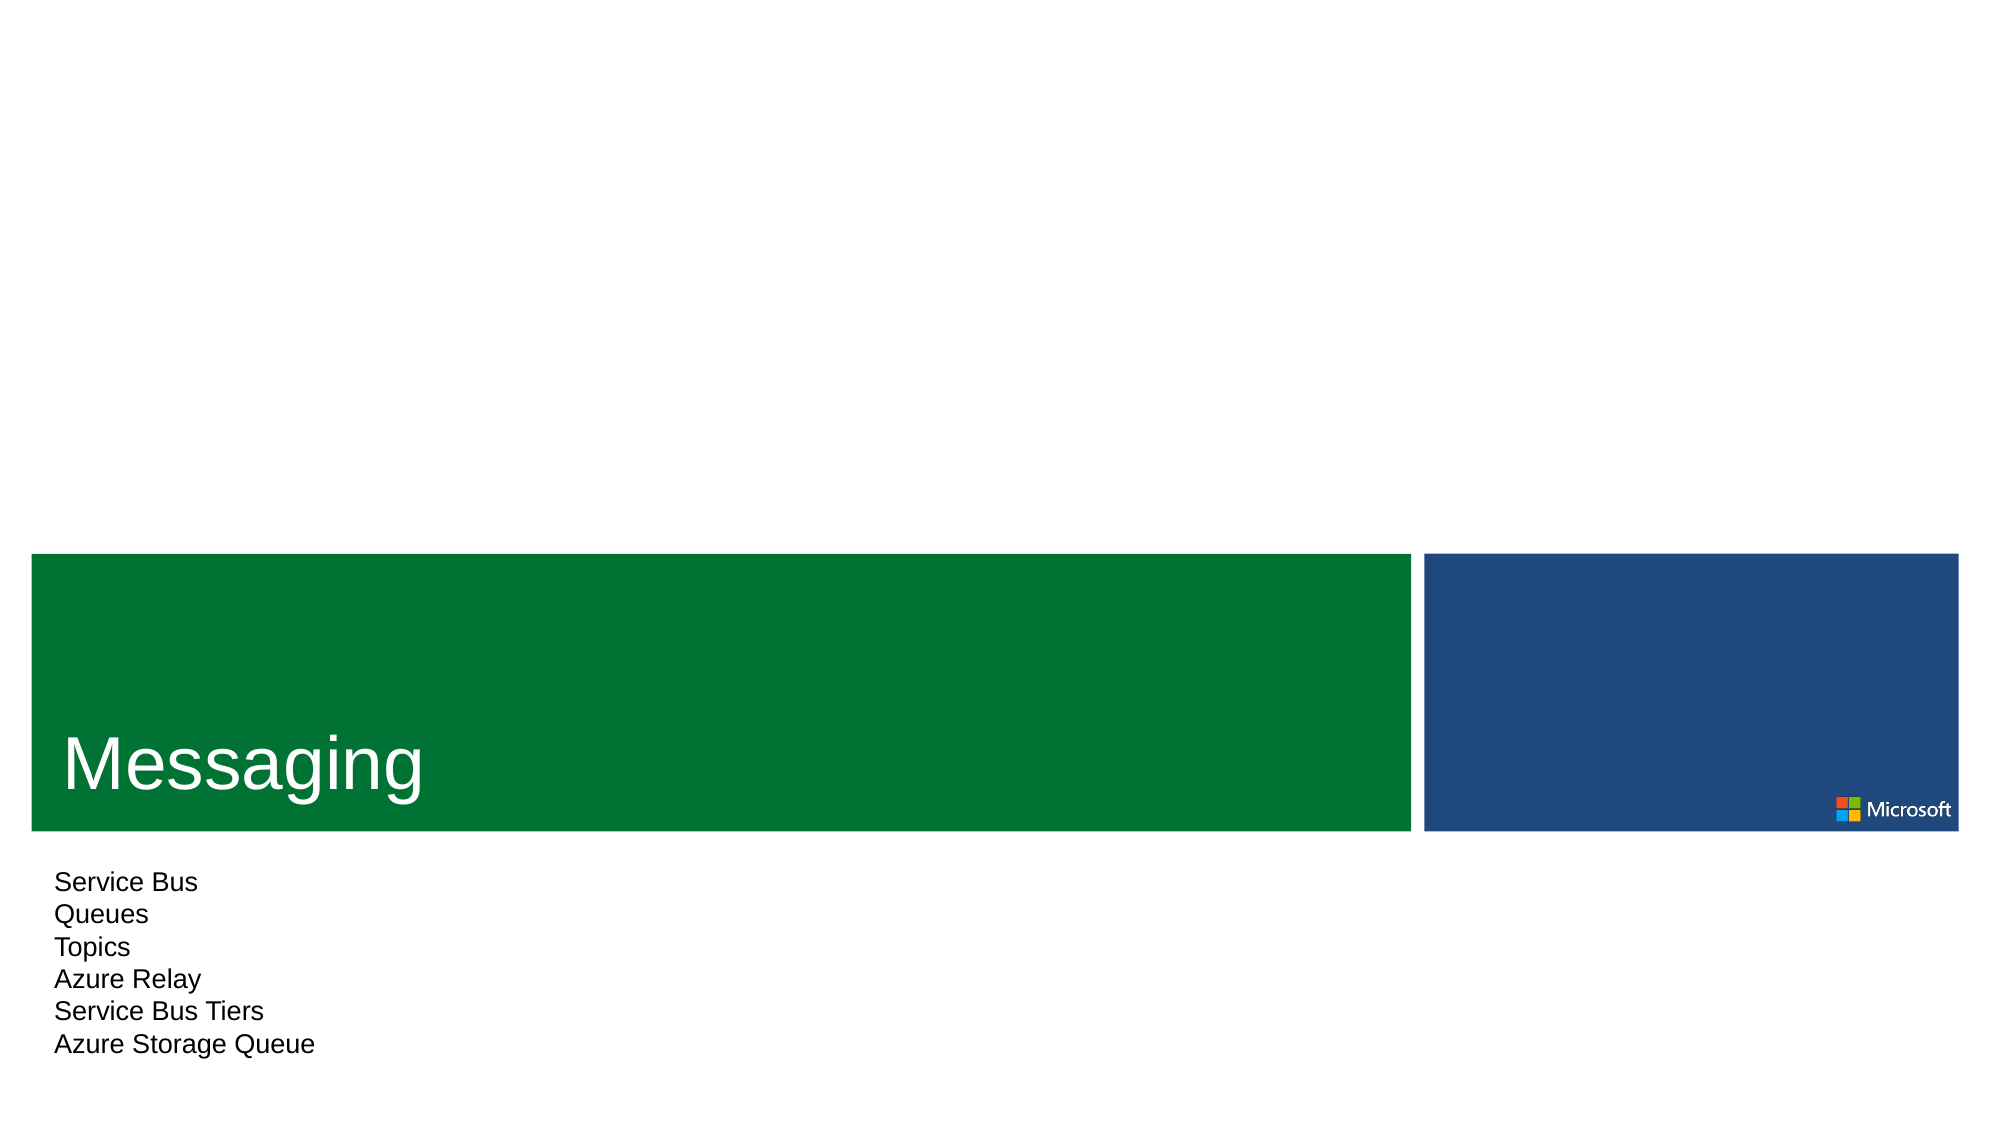

Messaging
Service Bus
Queues
Topics
Azure Relay
Service Bus Tiers
Azure Storage Queue